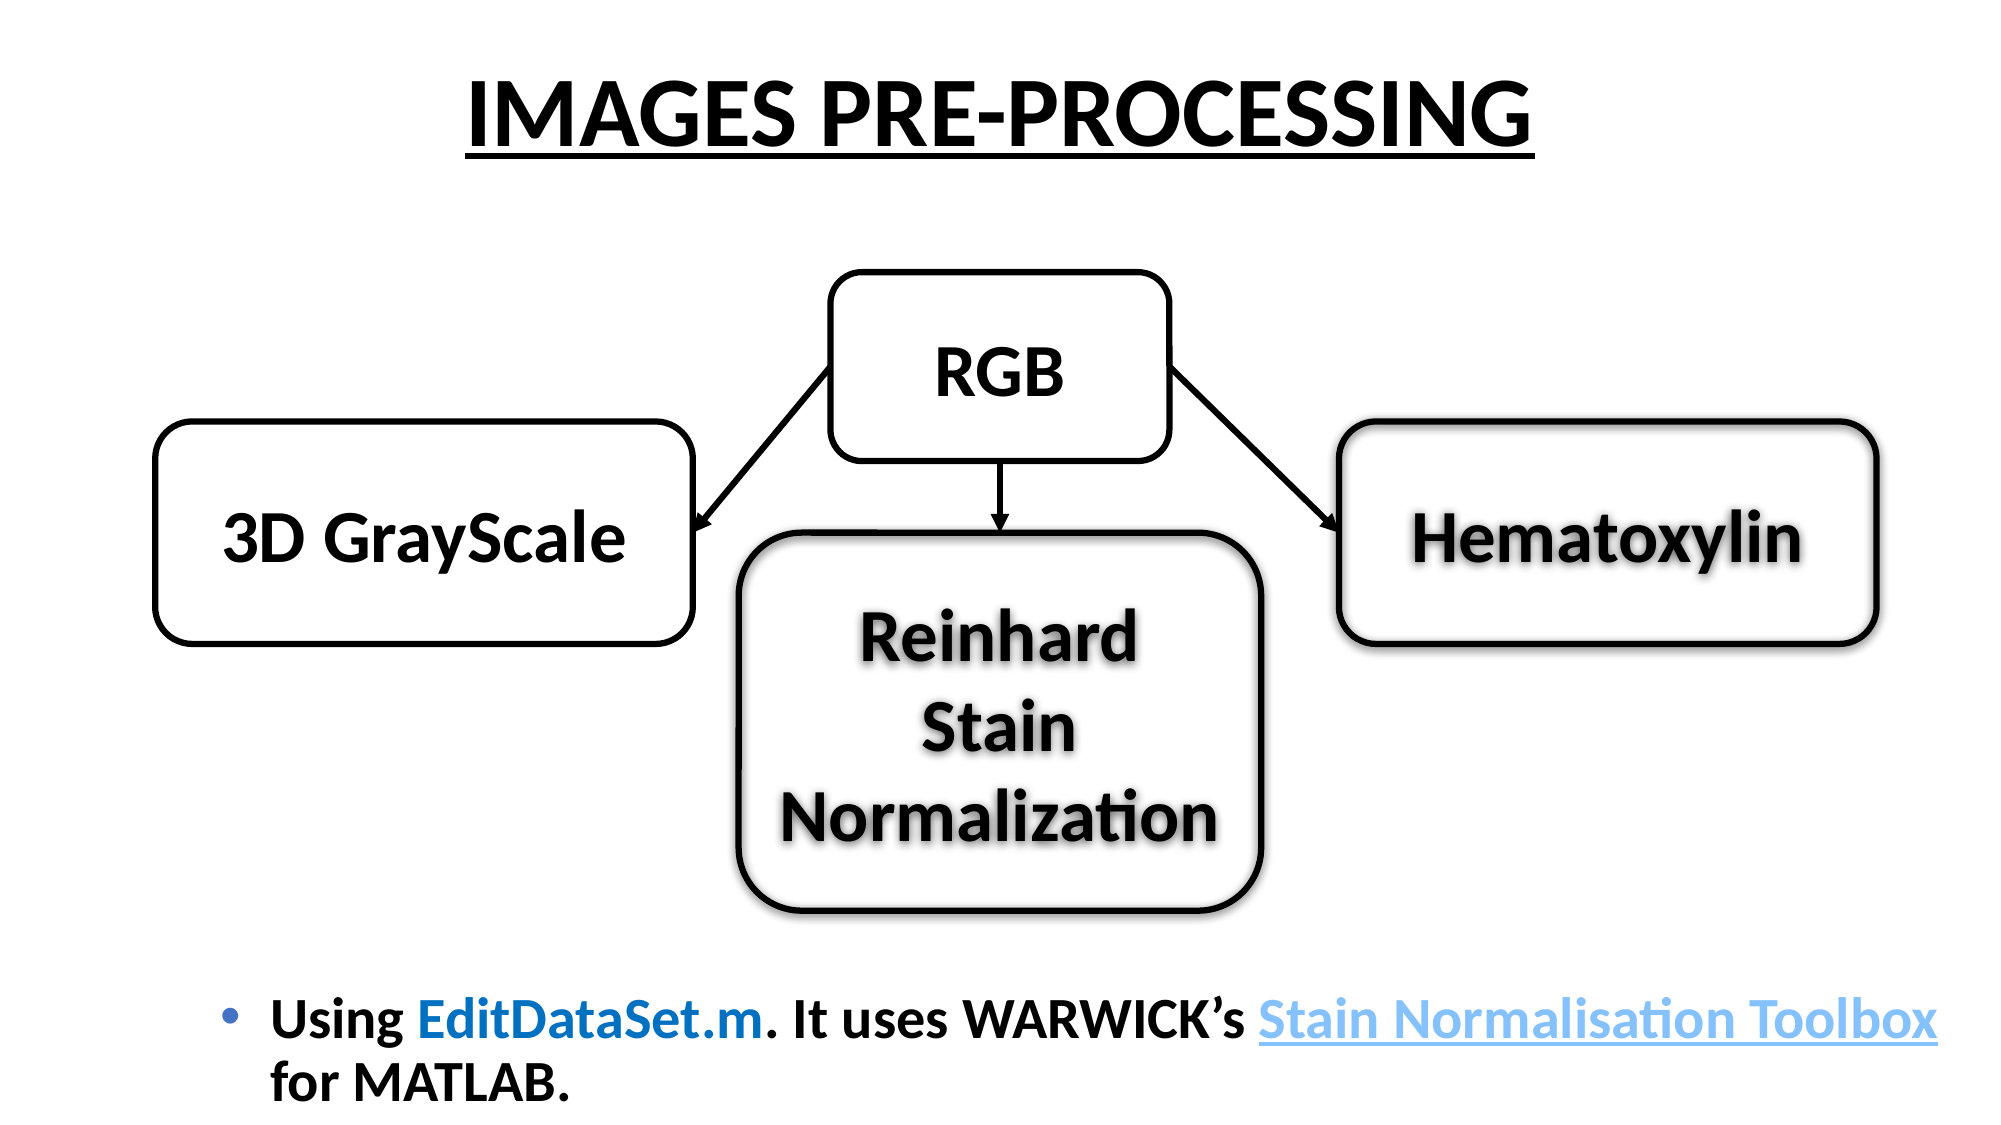

# IMAGES PRE-PROCESSING
RGB
Hematoxylin
3D GrayScale
Reinhard
Stain
Normalization
Using EditDataSet.m. It uses WARWICK’s Stain Normalisation Toolbox for MATLAB.